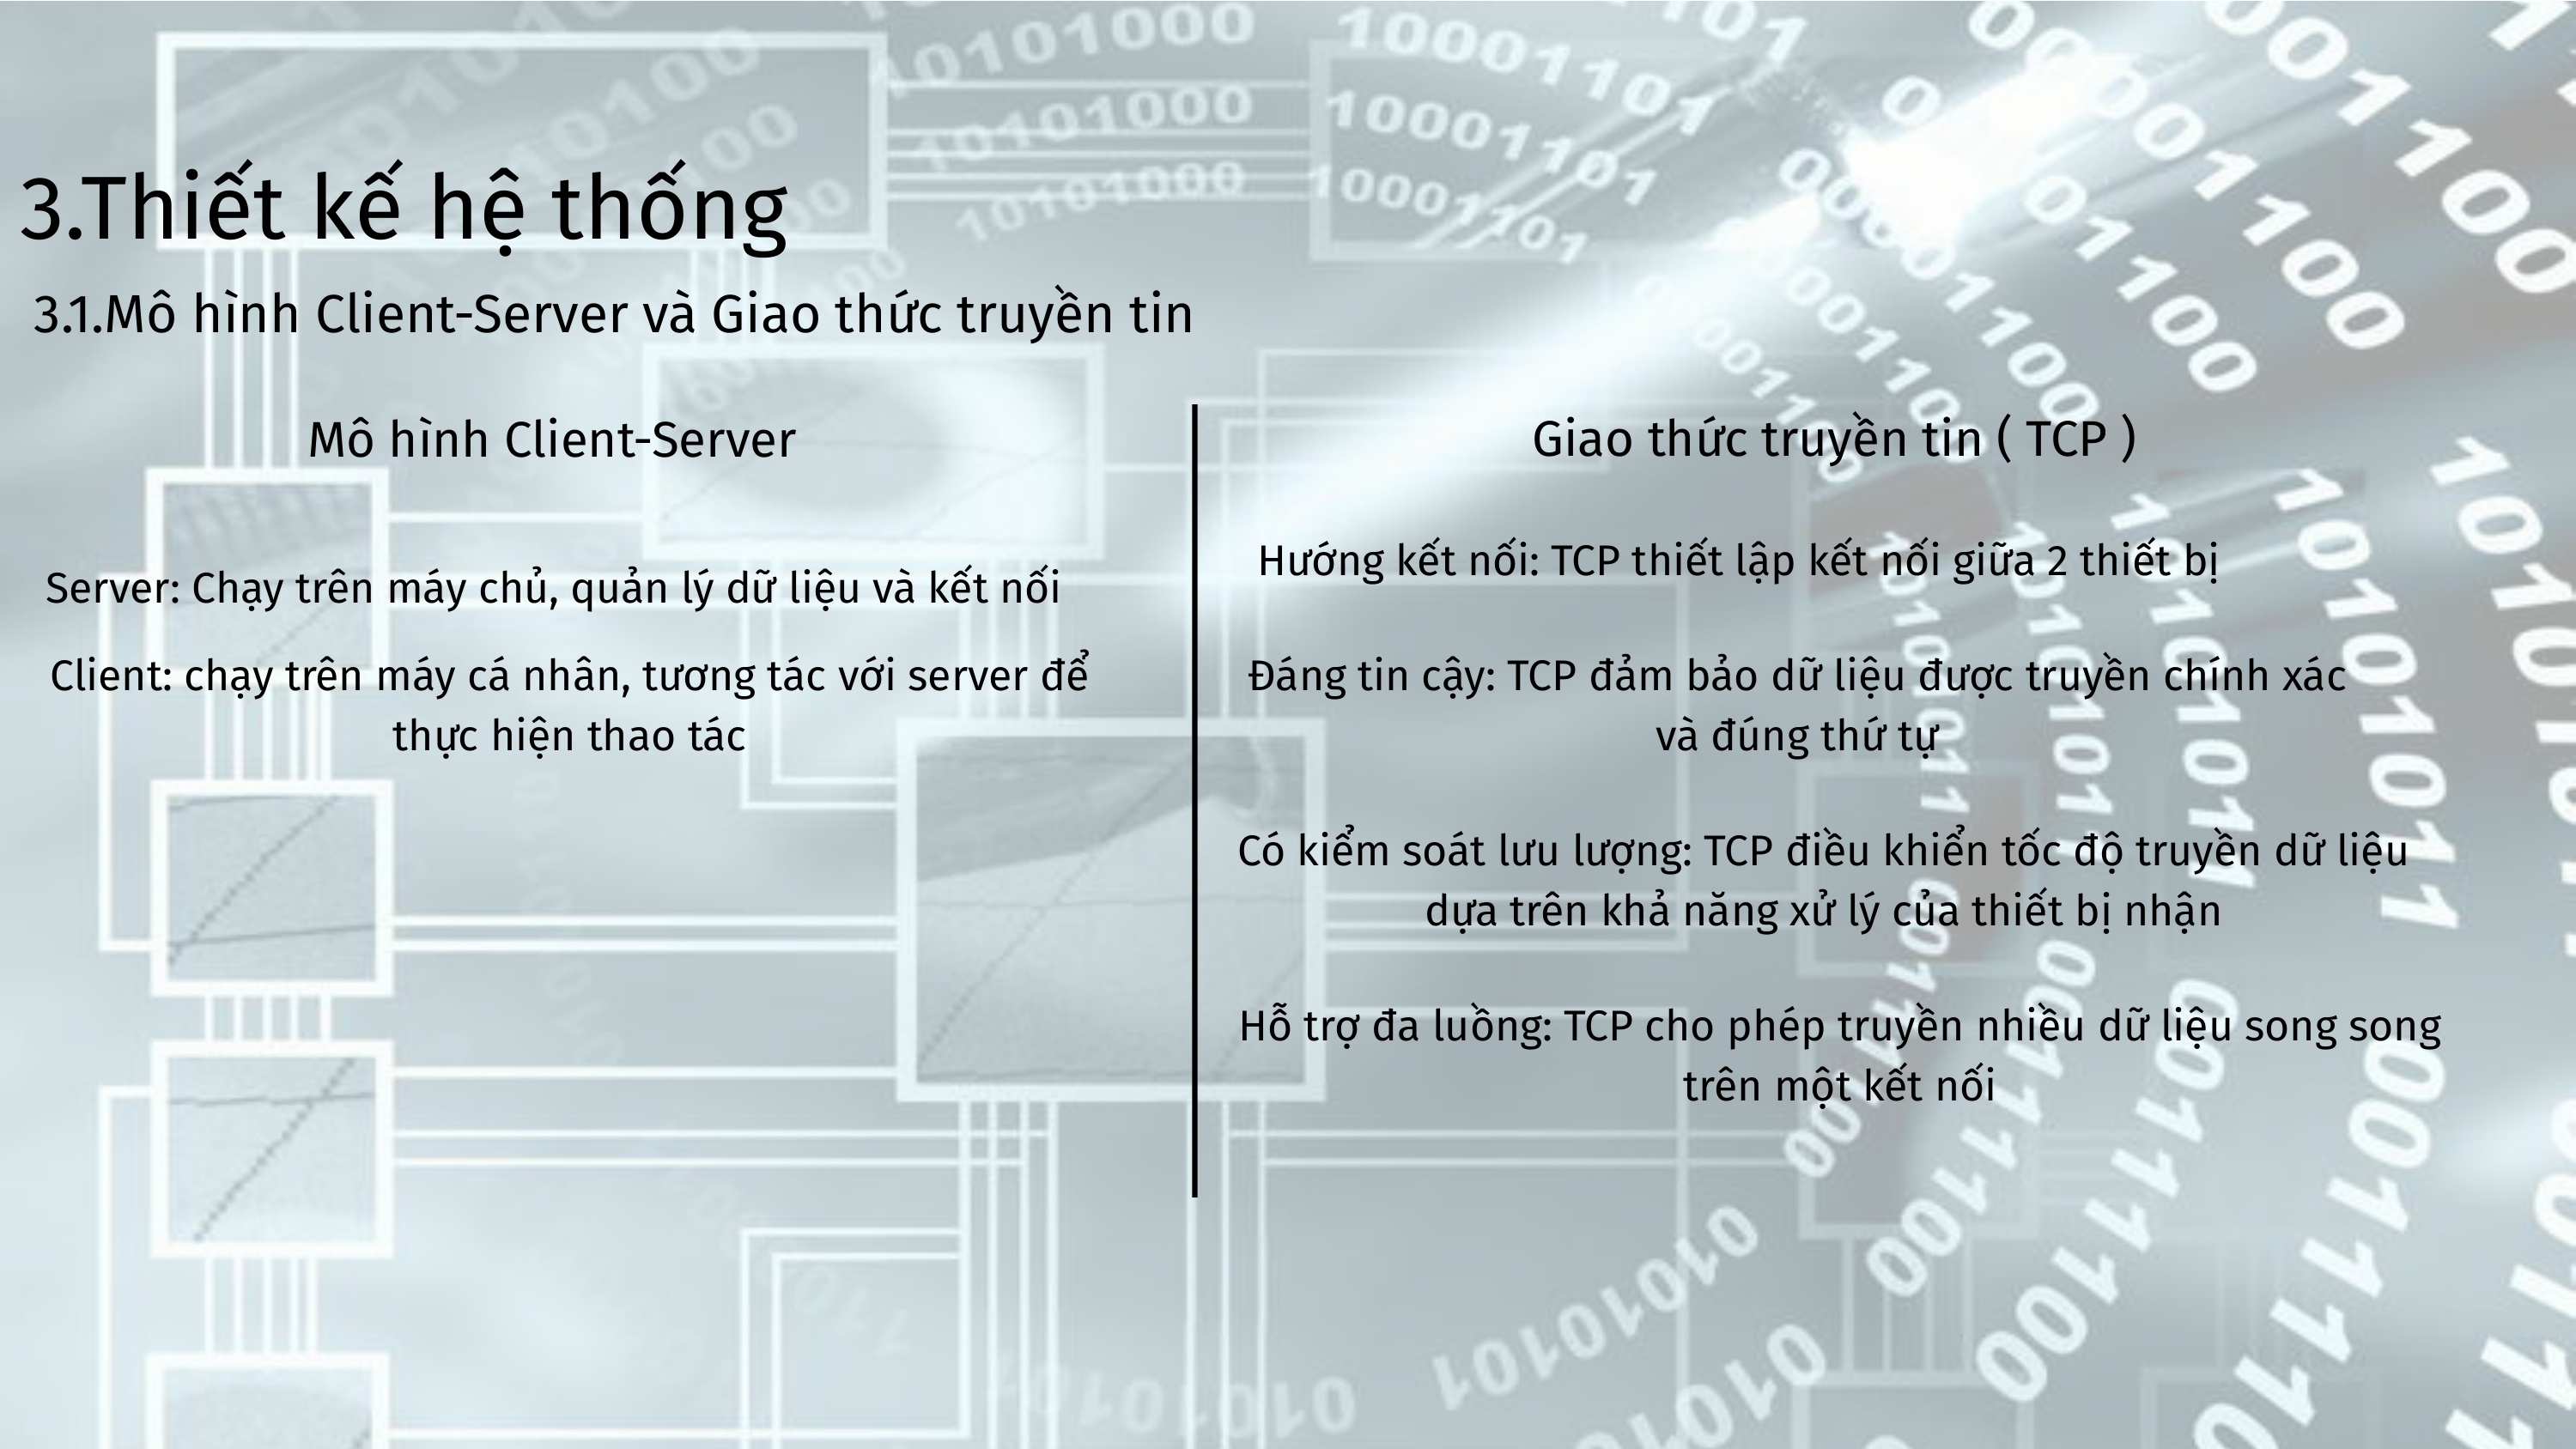

3.Thiết kế hệ thống
3.1.Mô hình Client-Server và Giao thức truyền tin
Giao thức truyền tin ( TCP )
Mô hình Client-Server

Hướng kết nối: TCP thiết lập kết nối giữa 2 thiết bị
Server: Chạy trên máy chủ, quản lý dữ liệu và kết nối
Client: chạy trên máy cá nhân, tương tác với server để thực hiện thao tác
Đáng tin cậy: TCP đảm bảo dữ liệu được truyền chính xác và đúng thứ tự
Có kiểm soát lưu lượng: TCP điều khiển tốc độ truyền dữ liệu dựa trên khả năng xử lý của thiết bị nhận
Hỗ trợ đa luồng: TCP cho phép truyền nhiều dữ liệu song song trên một kết nối